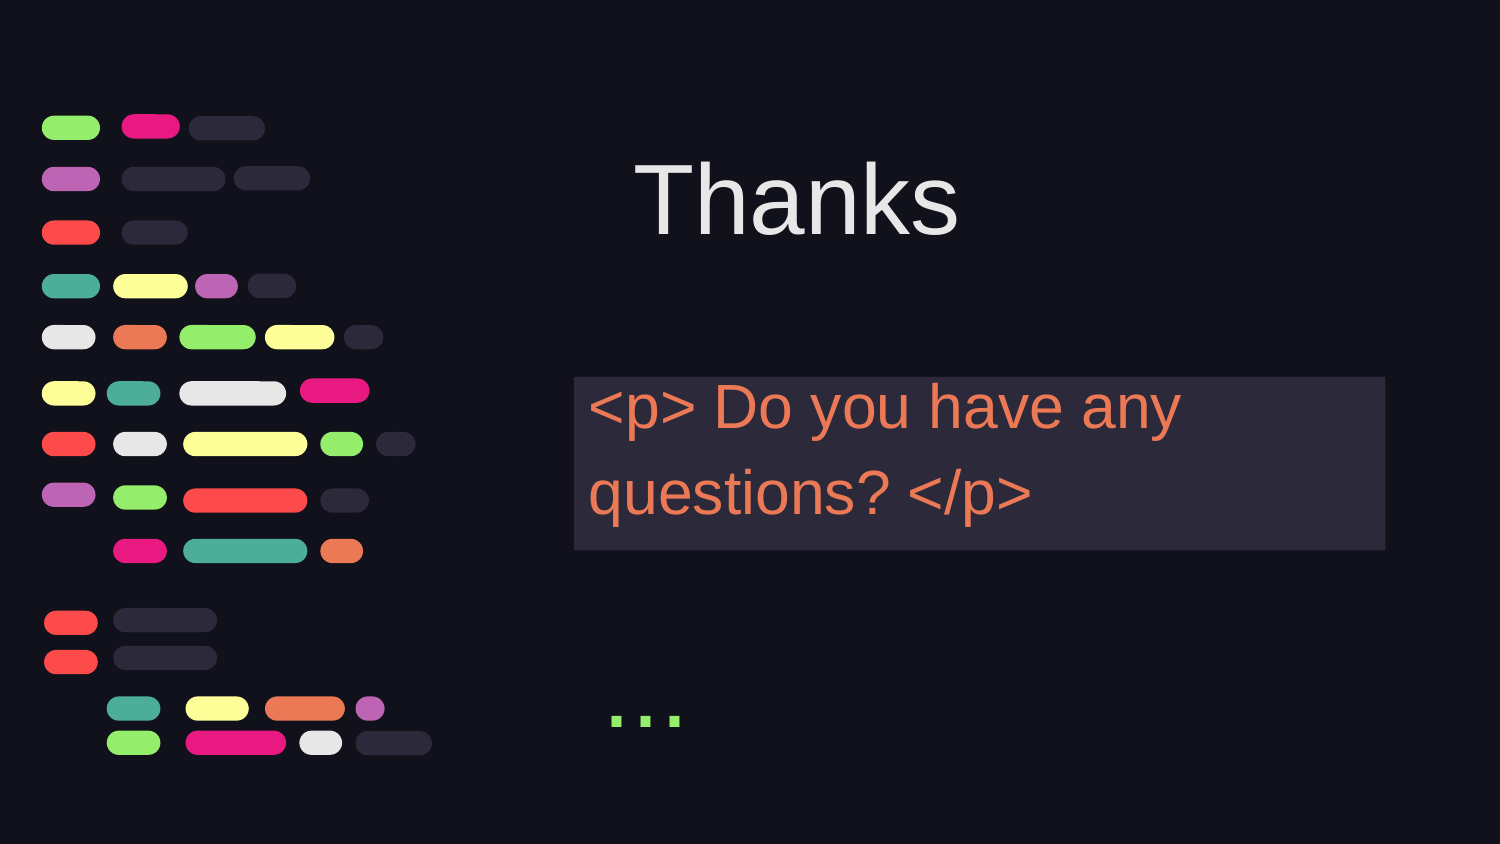

# Thanks
<p> Do you have any questions? </p>

...